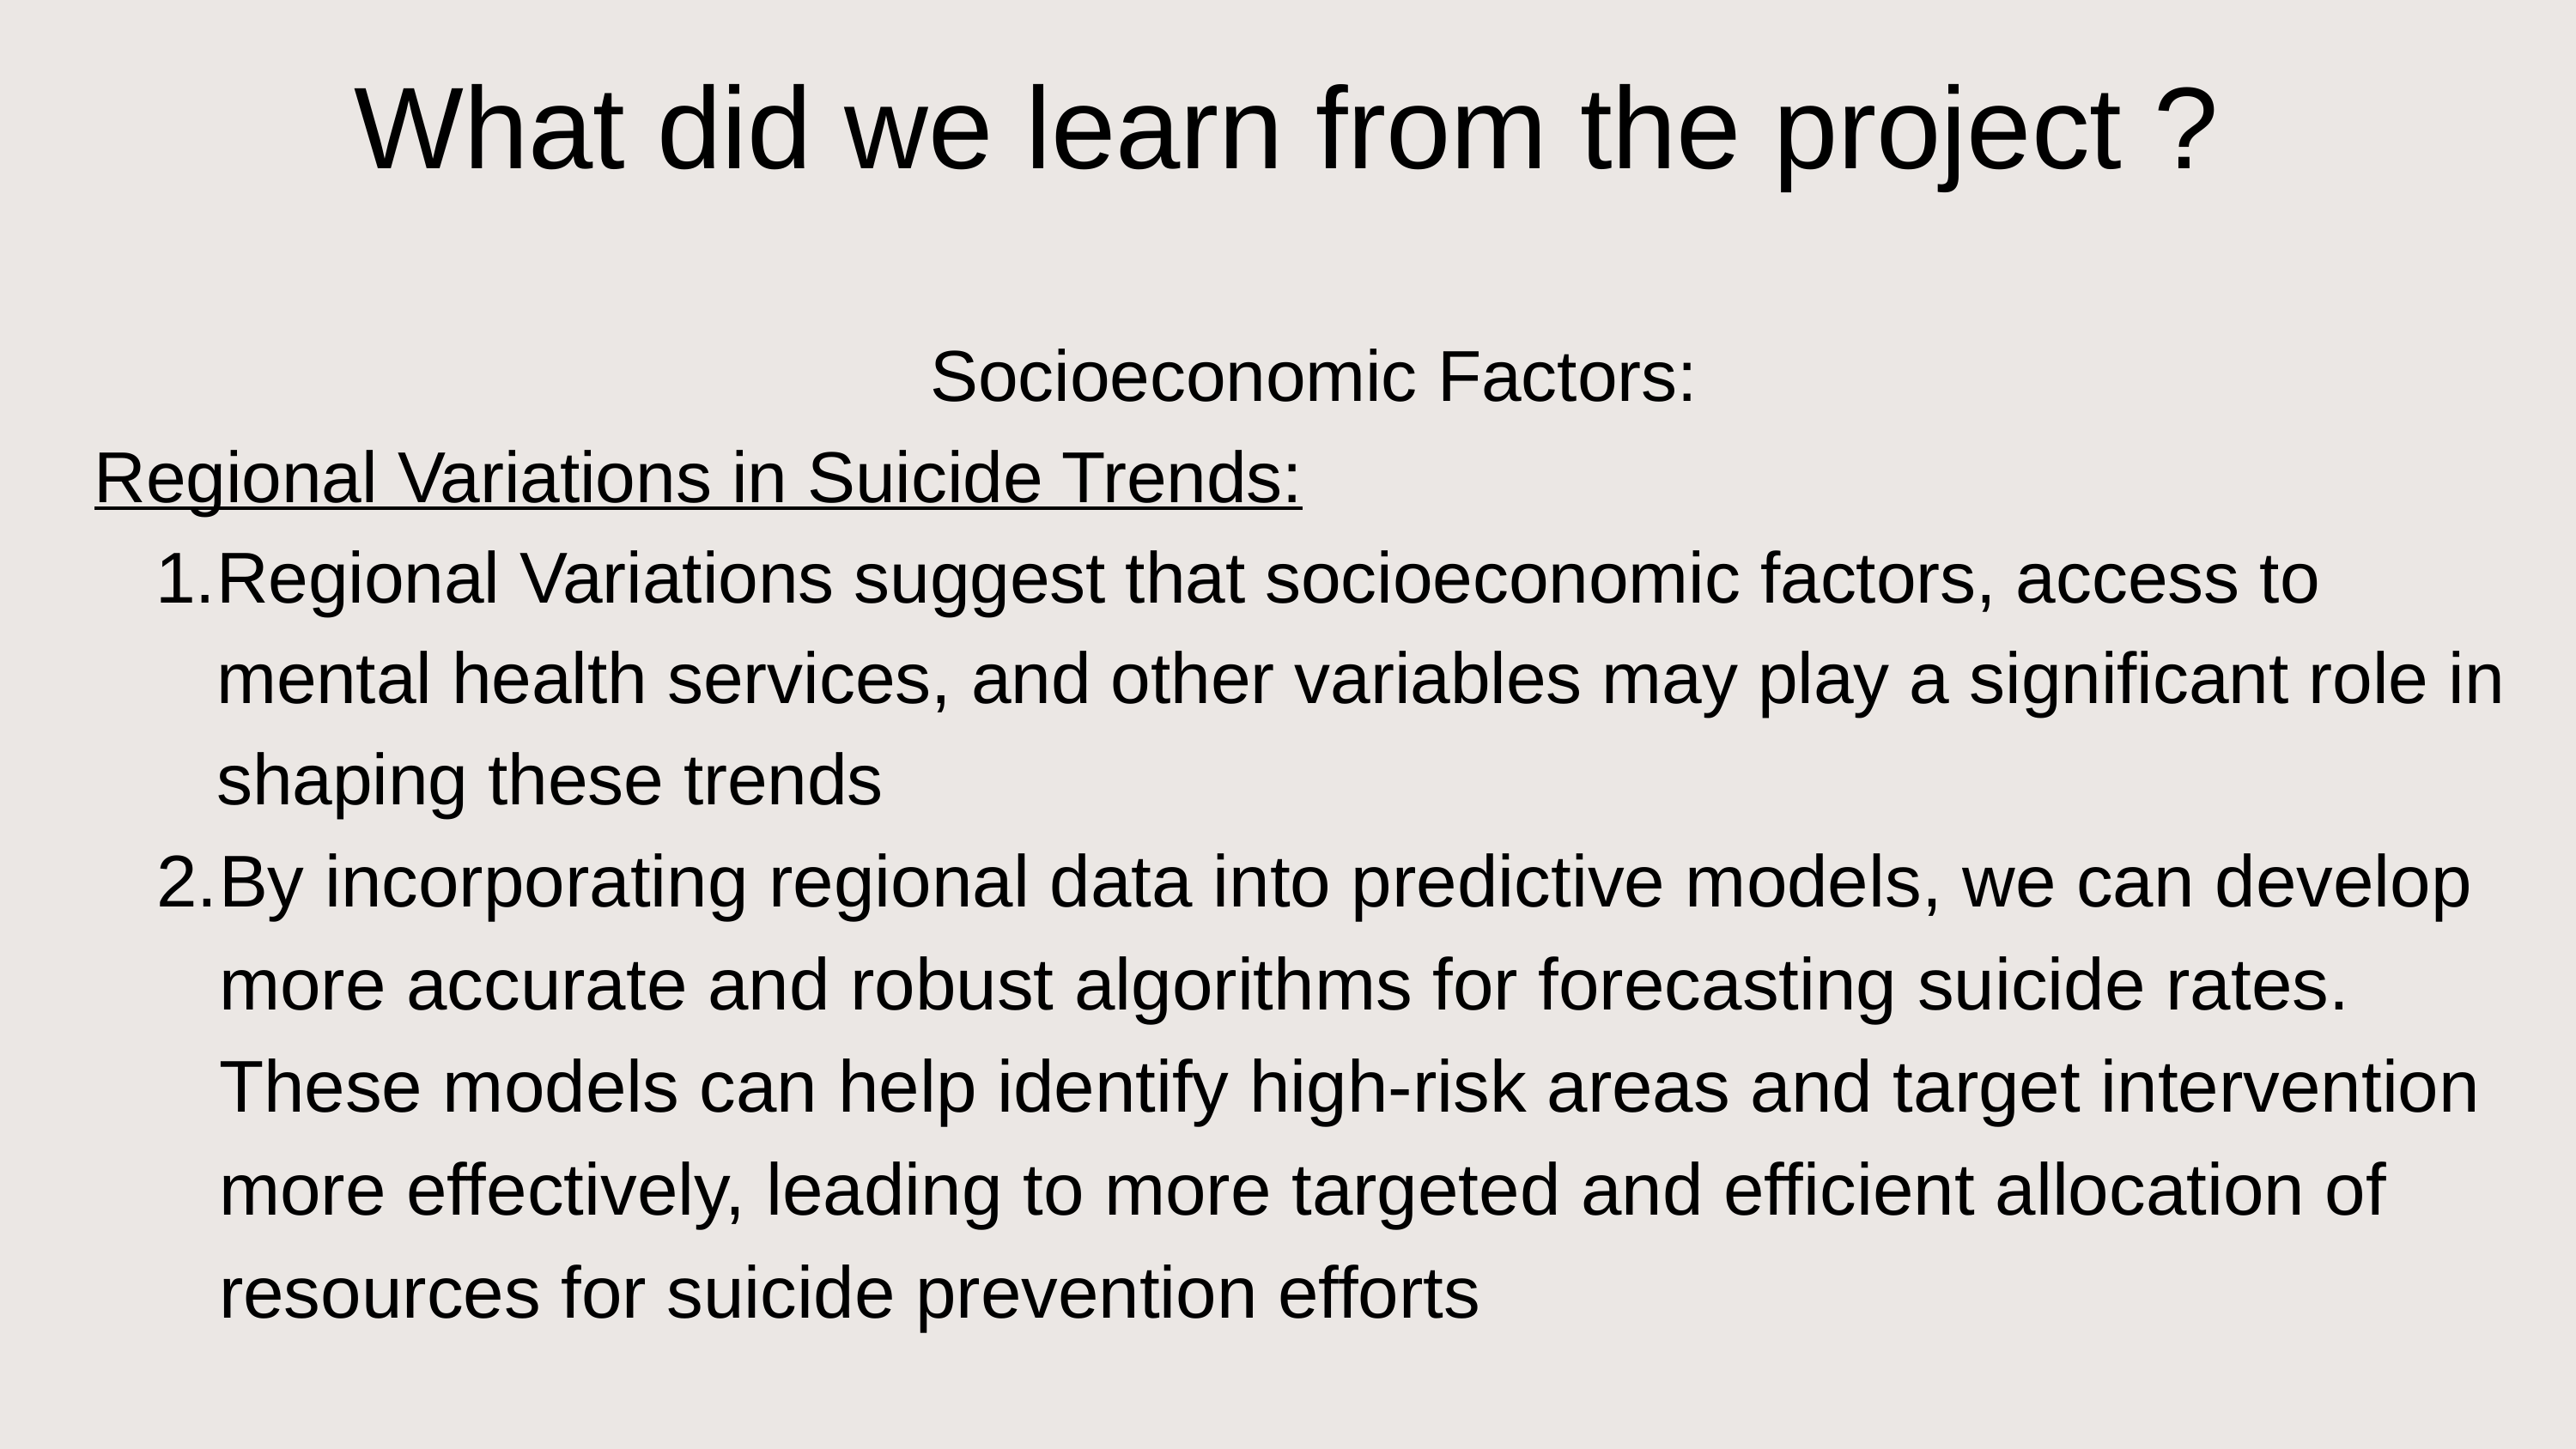

What did we learn from the project ?
Socioeconomic Factors:
Regional Variations in Suicide Trends:
Regional Variations suggest that socioeconomic factors, access to mental health services, and other variables may play a significant role in shaping these trends
By incorporating regional data into predictive models, we can develop more accurate and robust algorithms for forecasting suicide rates. These models can help identify high-risk areas and target intervention more effectively, leading to more targeted and efficient allocation of resources for suicide prevention efforts